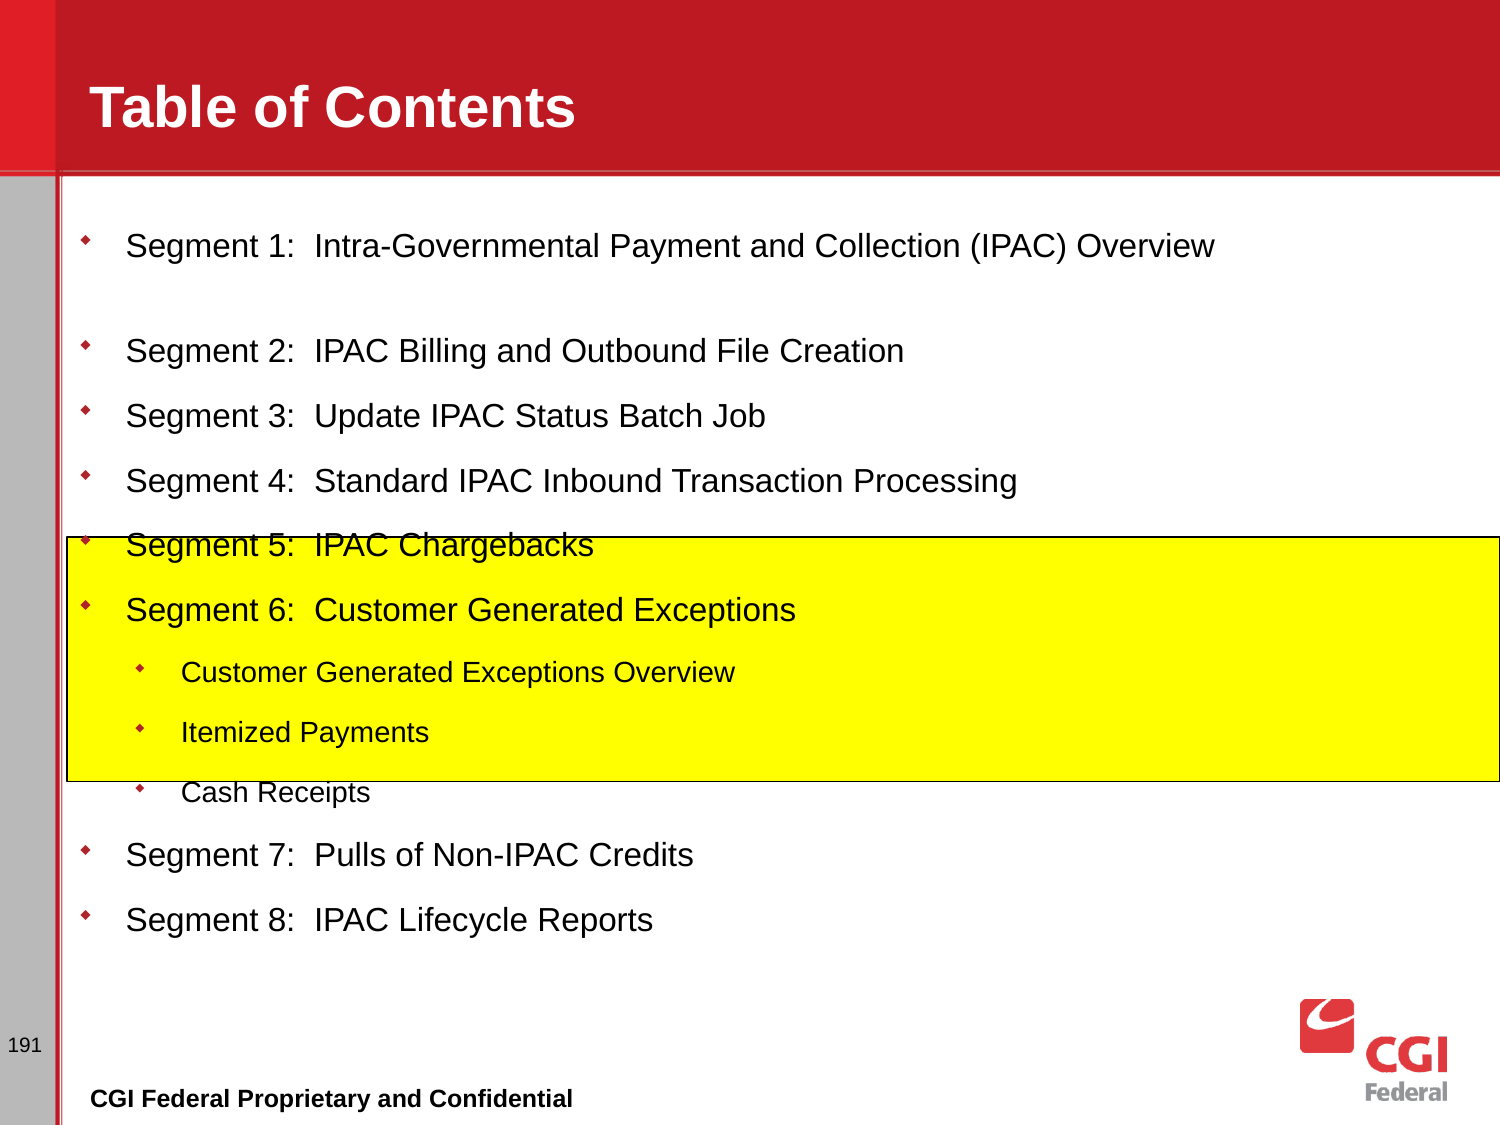

# Table of Contents
Segment 1:  Intra-Governmental Payment and Collection (IPAC) Overview
Segment 2:  IPAC Billing and Outbound File Creation
Segment 3:  Update IPAC Status Batch Job
Segment 4:  Standard IPAC Inbound Transaction Processing
Segment 5:  IPAC Chargebacks
Segment 6:  Customer Generated Exceptions
Customer Generated Exceptions Overview
Itemized Payments
Cash Receipts
Segment 7:  Pulls of Non-IPAC Credits
Segment 8:  IPAC Lifecycle Reports

191
CGI Federal Proprietary and Confidential